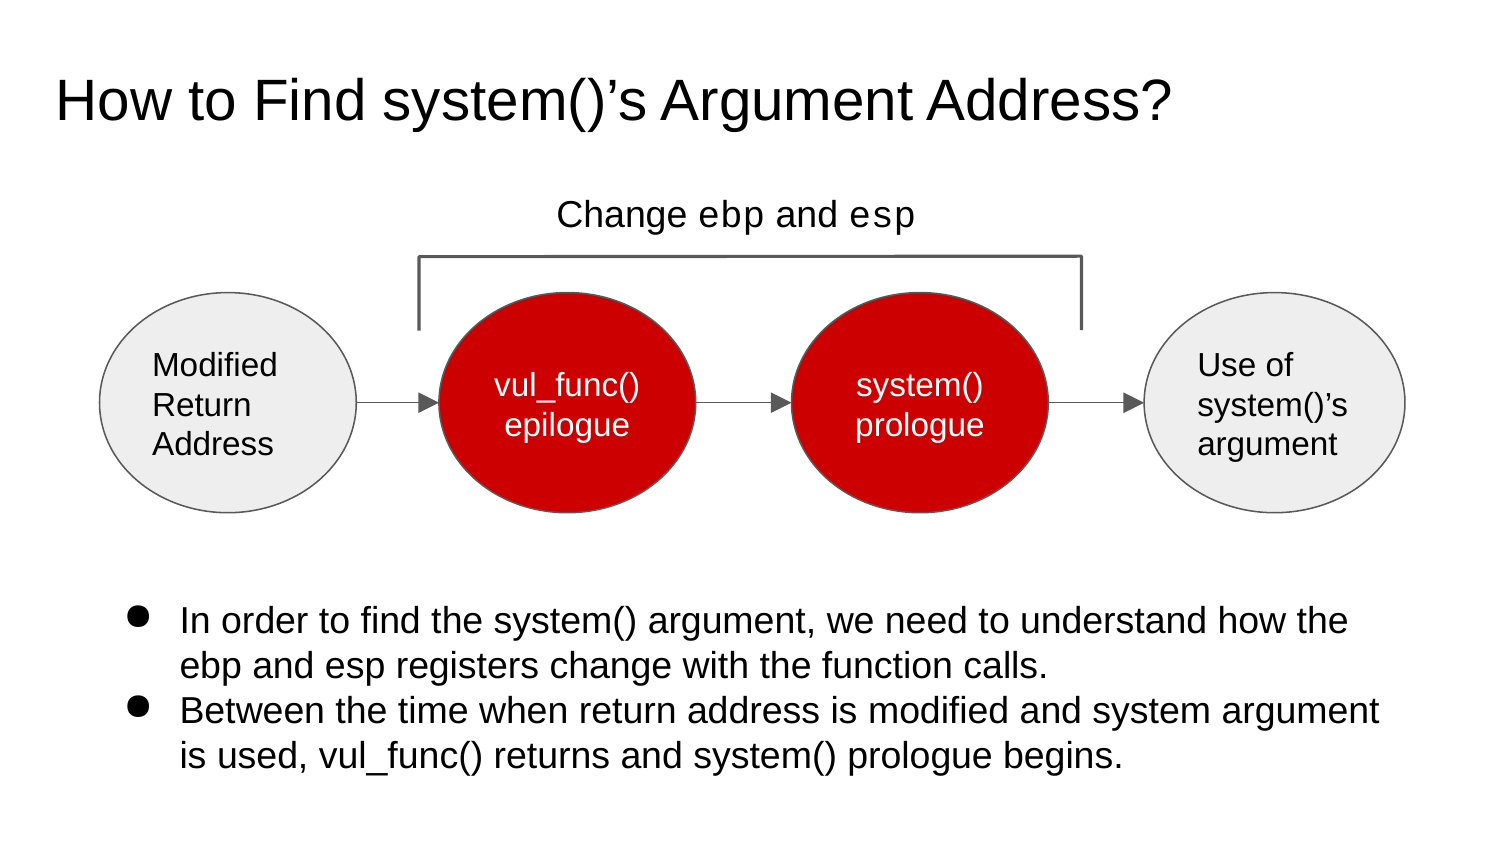

# How to Find system()’s Argument Address?
              Change ebp and esp
Modified Return Address
vul_func() epilogue
system() prologue
Use of system()’s argument
In order to find the system() argument, we need to understand how the ebp and esp registers change with the function calls.
Between the time when return address is modified and system argument is used, vul_func() returns and system() prologue begins.